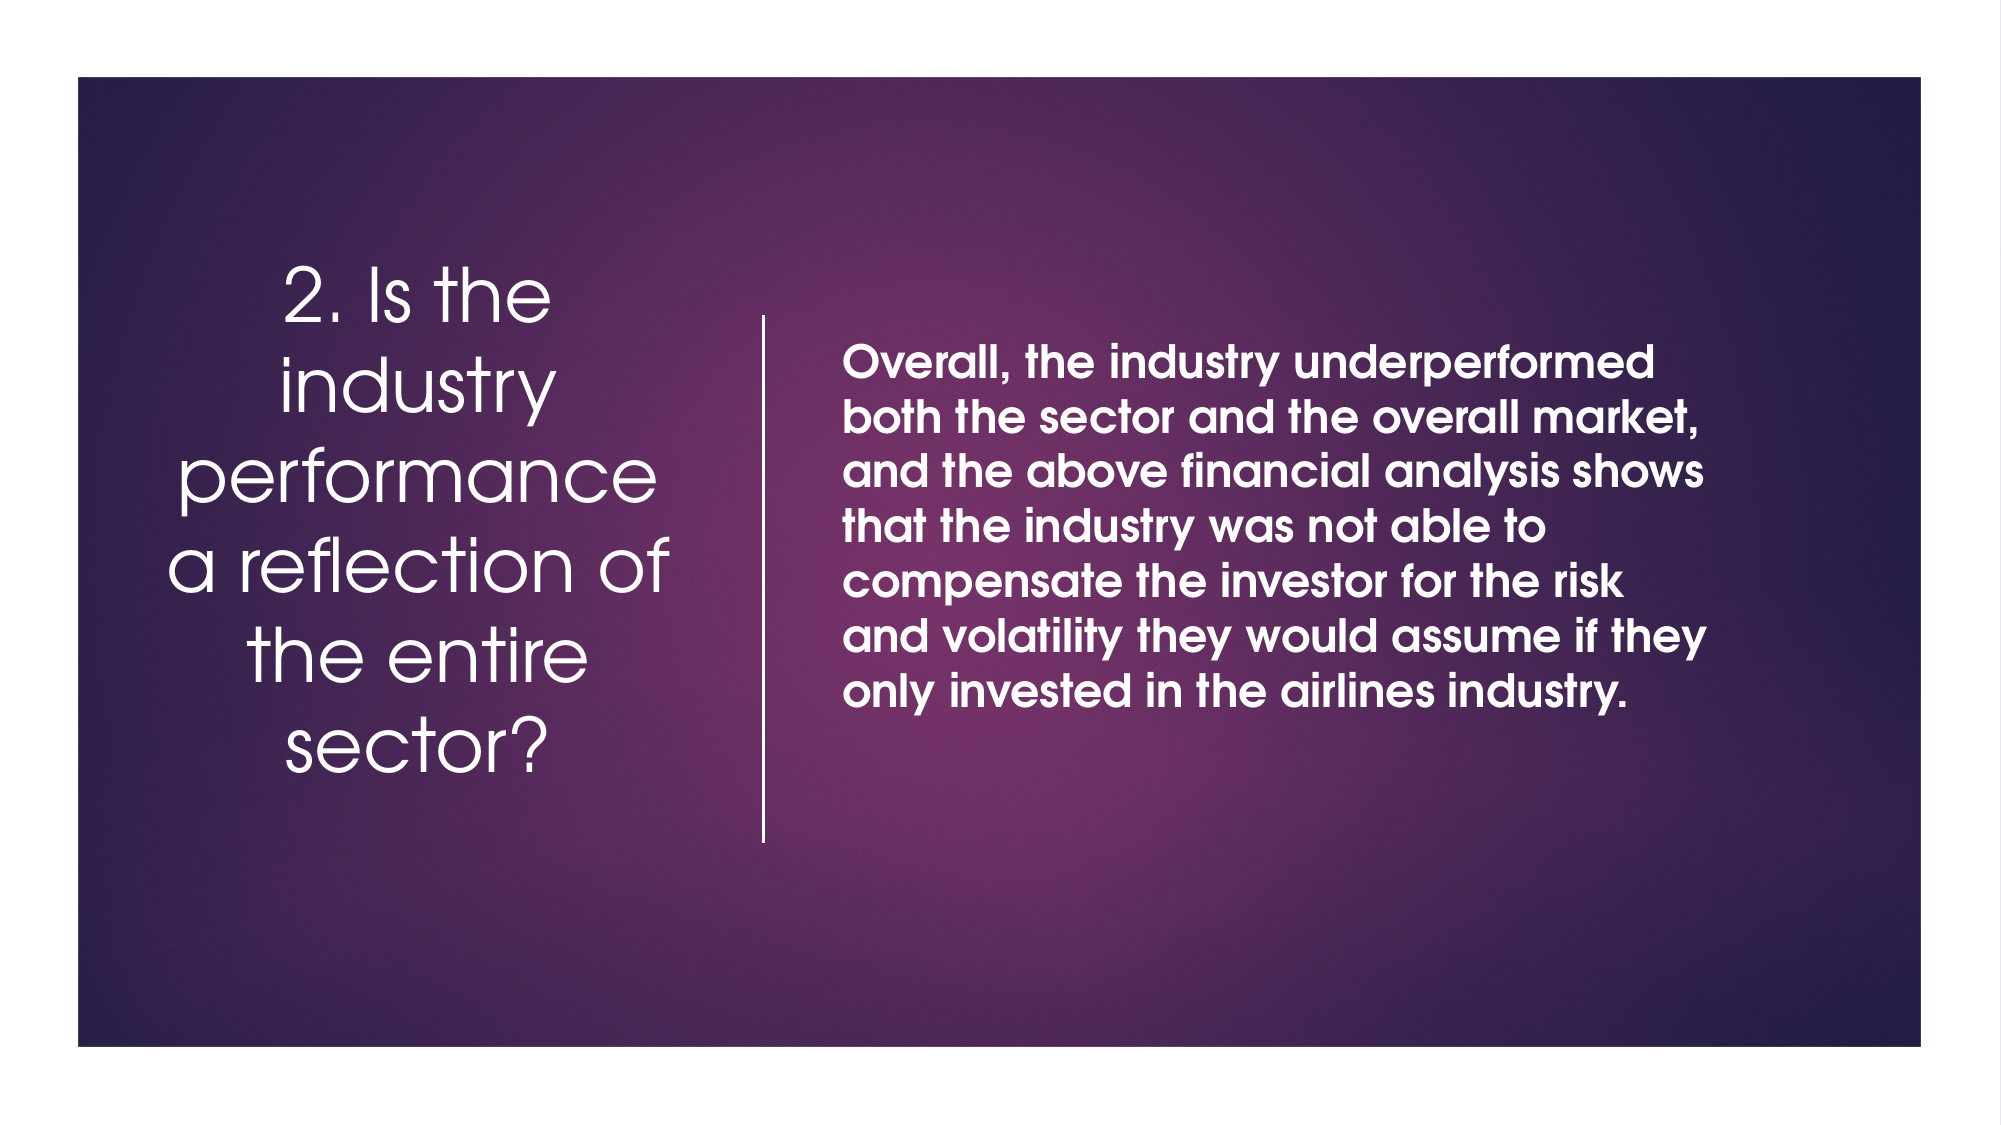

# 2. Is the industry performance a reflection of the entire sector?
Overall, the industry underperformed both the sector and the overall market, and the above financial analysis shows that the industry was not able to compensate the investor for the risk and volatility they would assume if they only invested in the airlines industry.